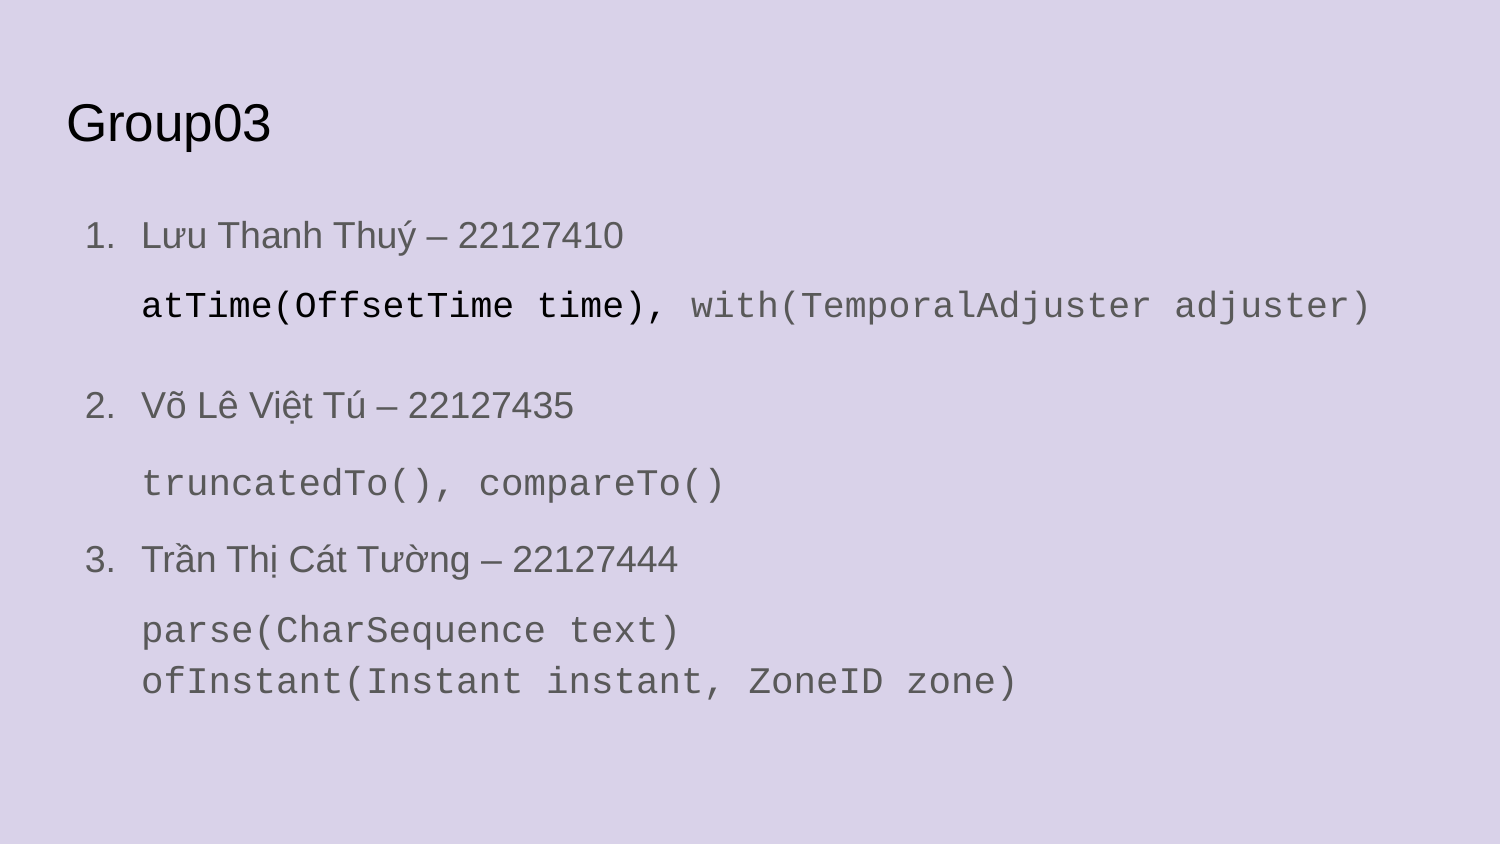

# Group03
Lưu Thanh Thuý – 22127410
atTime(OffsetTime time), with(TemporalAdjuster adjuster)

Võ Lê Việt Tú – 22127435
truncatedTo(), compareTo()
Trần Thị Cát Tường – 22127444
parse(CharSequence text)
ofInstant(Instant instant, ZoneID zone)